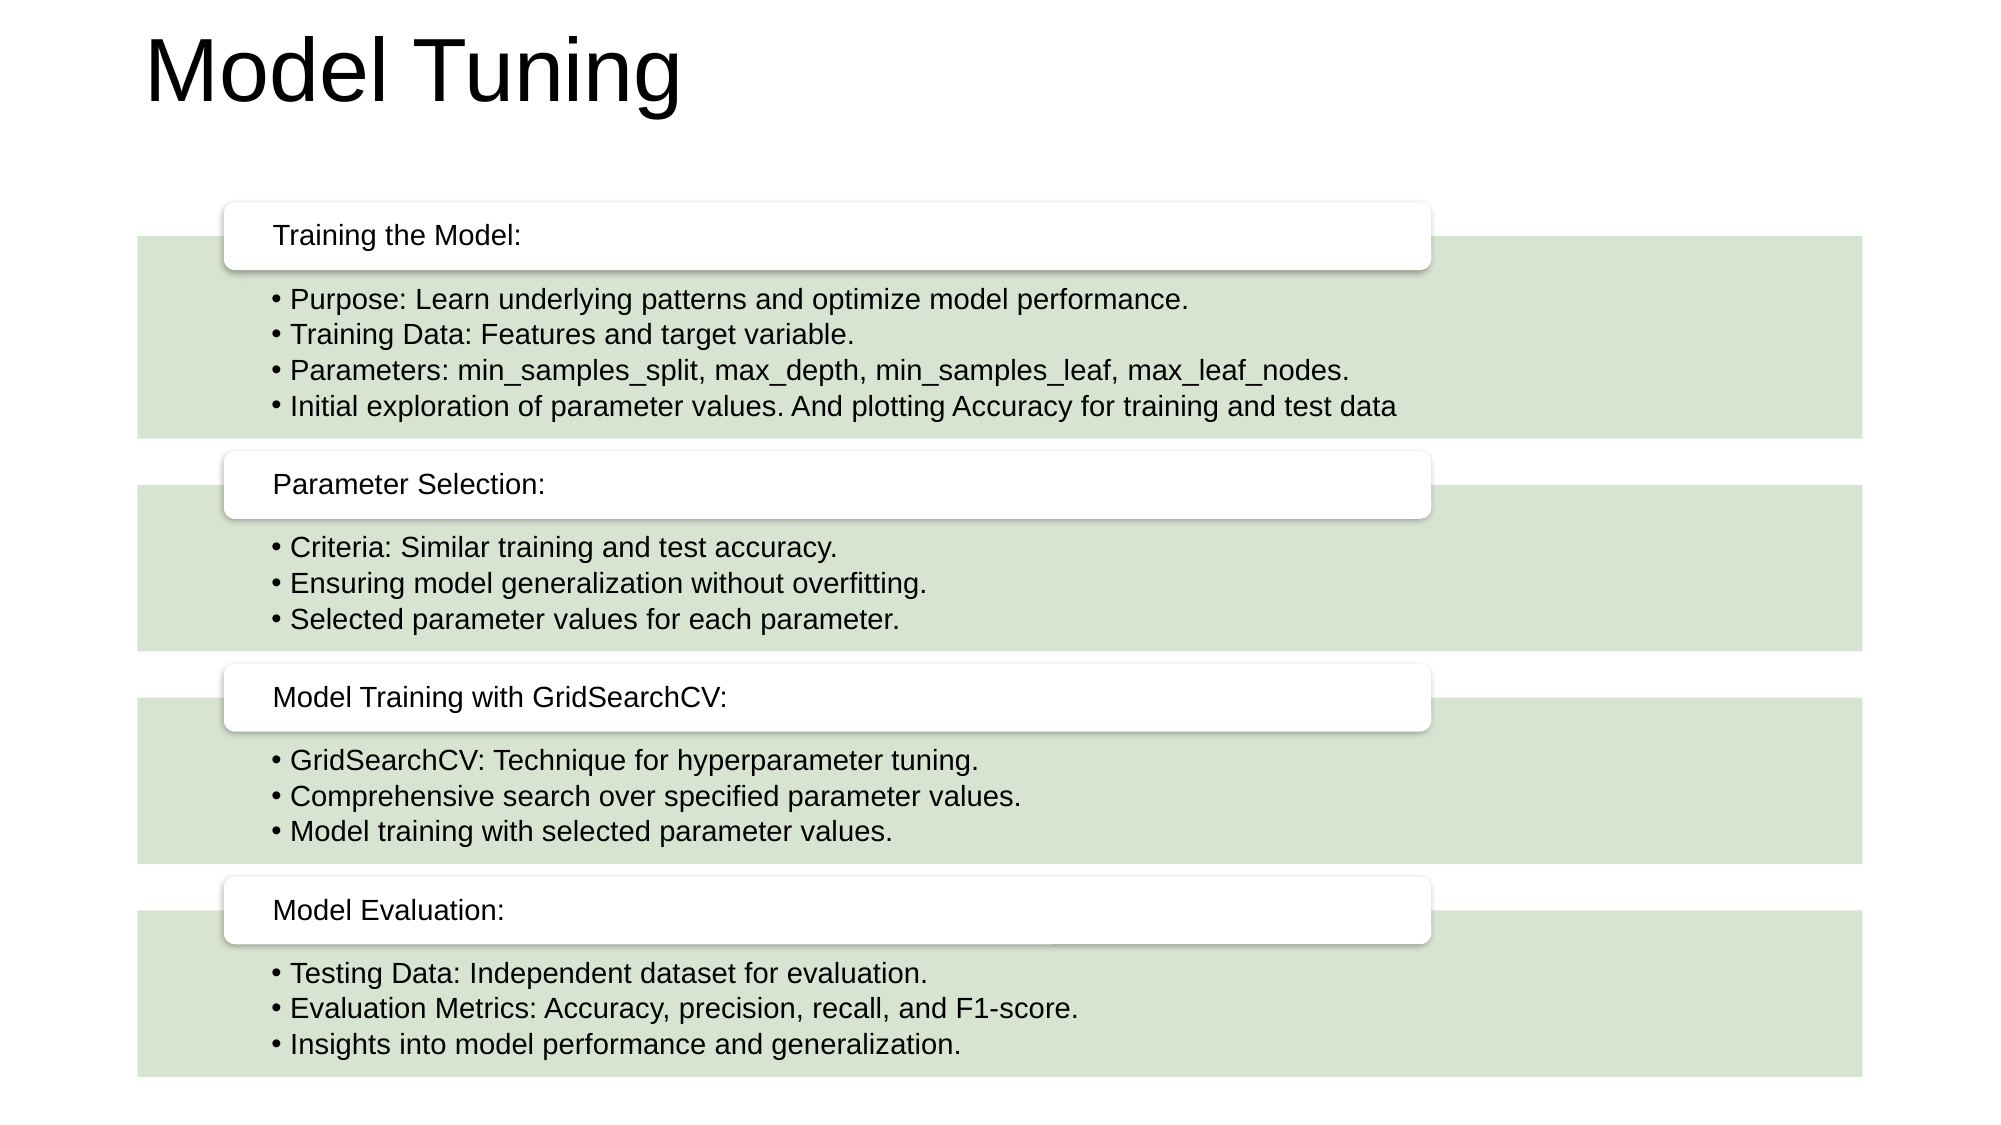

# Model Tuning

Training the Model:

Purpose: Learn underlying patterns and optimize model performance.
Training Data: Features and target variable.
Parameters: min_samples_split, max_depth, min_samples_leaf, max_leaf_nodes.
Initial exploration of parameter values. And plotting Accuracy for training and test data

Parameter Selection:

Criteria: Similar training and test accuracy.
Ensuring model generalization without overfitting.
Selected parameter values for each parameter.

Model Training with GridSearchCV:

GridSearchCV: Technique for hyperparameter tuning.
Comprehensive search over specified parameter values.
Model training with selected parameter values.

Model Evaluation:

Testing Data: Independent dataset for evaluation.
Evaluation Metrics: Accuracy, precision, recall, and F1-score.
Insights into model performance and generalization.